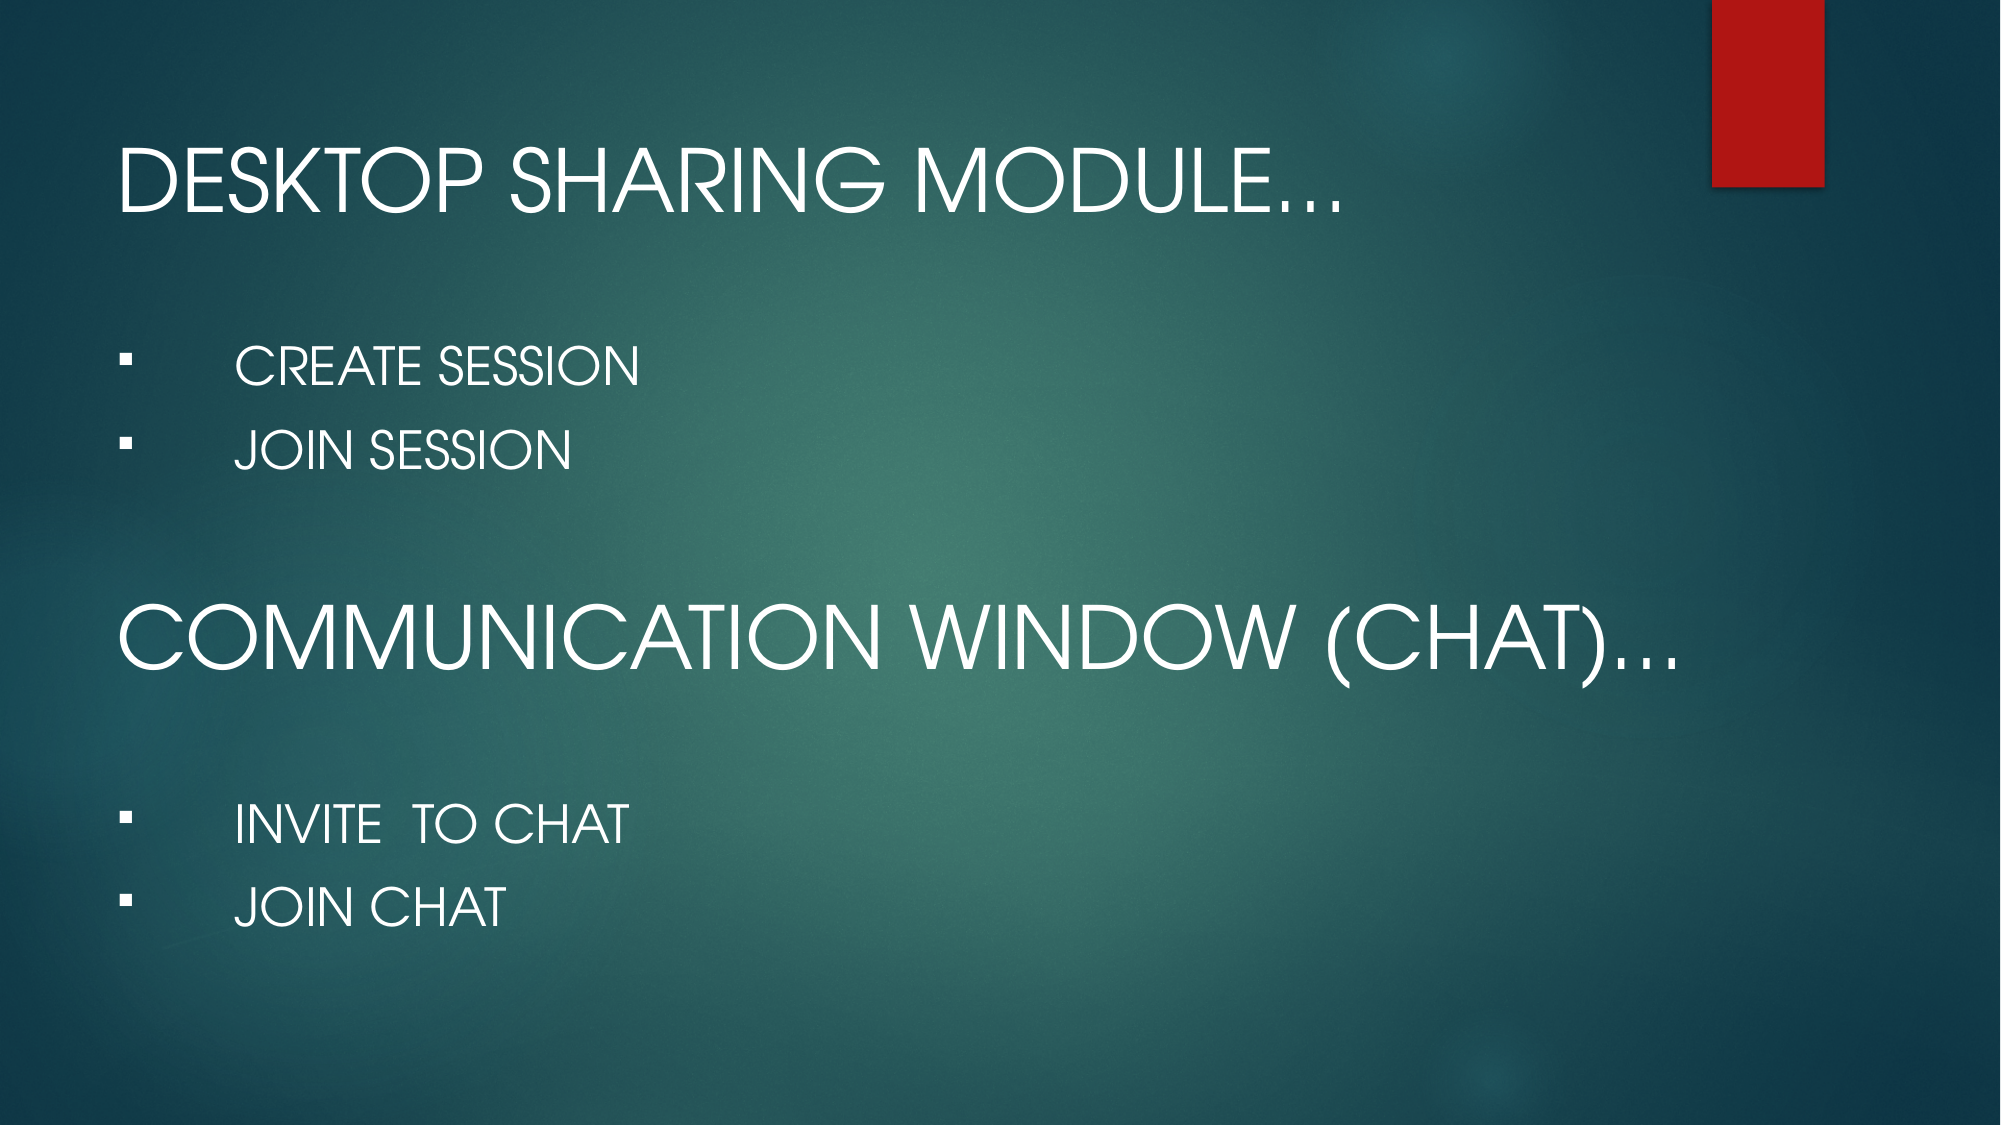

DESKTOP SHARING MODULE…

Create session
Join session

COMMUNICATION WINDOW (CHAT)…

Invite  to chat
Join chat